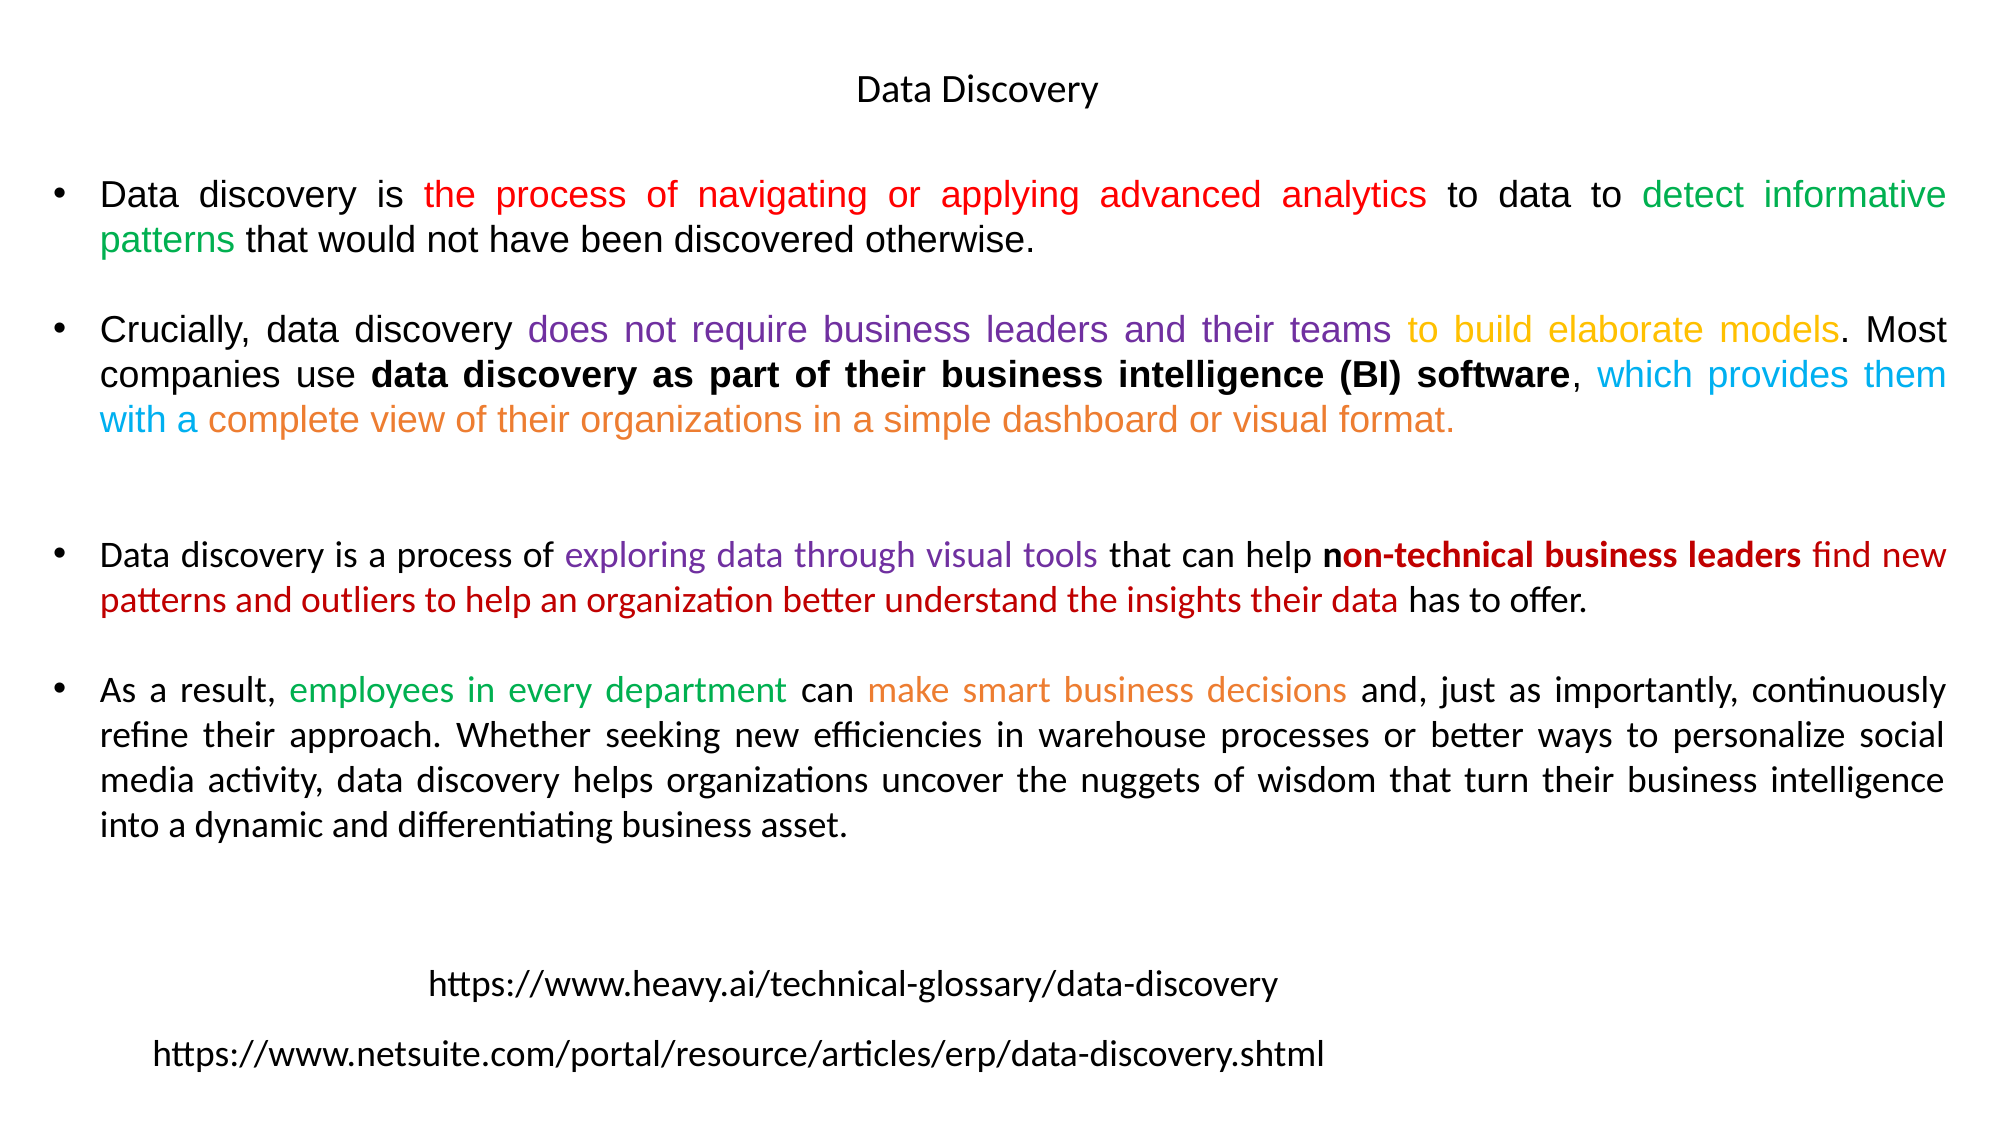

# Data Discovery
Data discovery is the process of navigating or applying advanced analytics to data to detect informative patterns that would not have been discovered otherwise.

Crucially, data discovery does not require business leaders and their teams to build elaborate models. Most companies use data discovery as part of their business intelligence (BI) software, which provides them with a complete view of their organizations in a simple dashboard or visual format.

Data discovery is a process of exploring data through visual tools that can help non-technical business leaders find new patterns and outliers to help an organization better understand the insights their data has to offer.

As a result, employees in every department can make smart business decisions and, just as importantly, continuously refine their approach. Whether seeking new efficiencies in warehouse processes or better ways to personalize social media activity, data discovery helps organizations uncover the nuggets of wisdom that turn their business intelligence into a dynamic and differentiating business asset.
https://www.heavy.ai/technical-glossary/data-discovery
https://www.netsuite.com/portal/resource/articles/erp/data-discovery.shtml